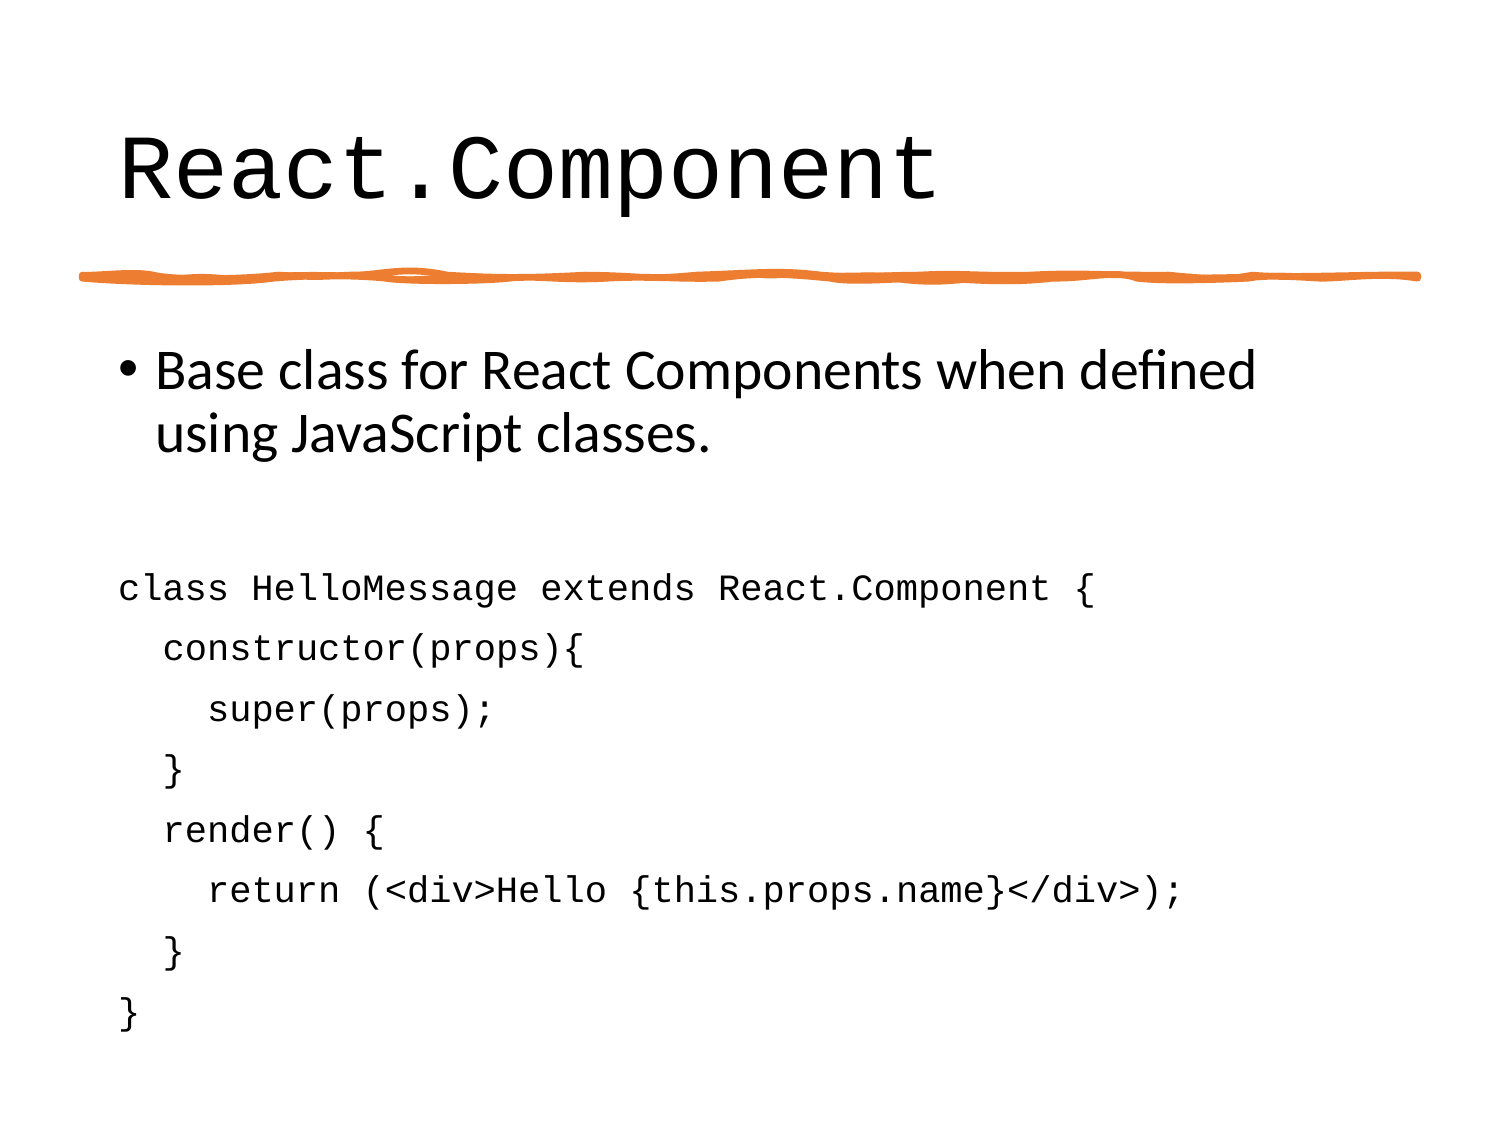

# React.Component
Base class for React Components when defined using JavaScript classes.

class HelloMessage extends React.Component {
  constructor(props){
    super(props);
  }
  render() {
    return (<div>Hello {this.props.name}</div>);
  }
}